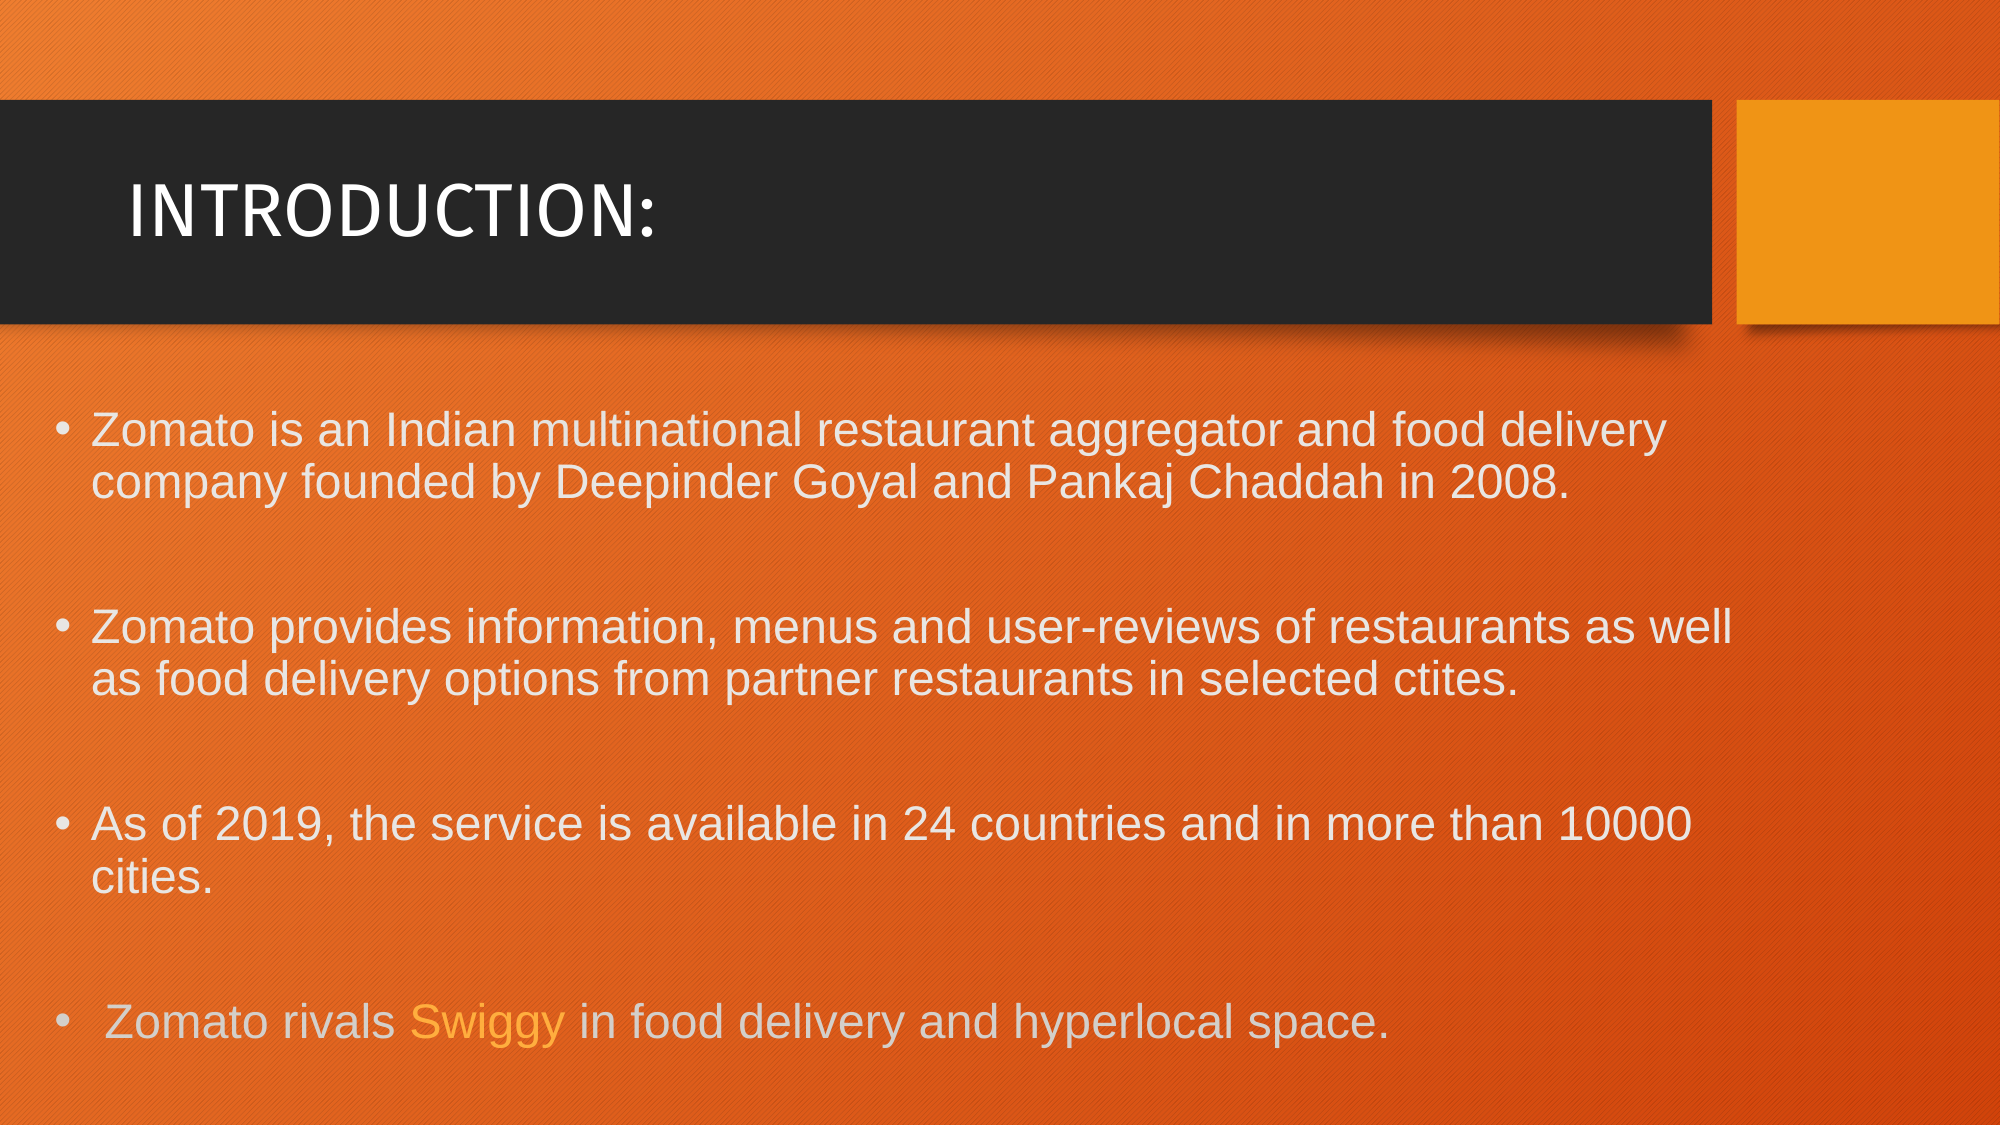

# INTRODUCTION:
Zomato is an Indian multinational restaurant aggregator and food delivery company founded by Deepinder Goyal and Pankaj Chaddah in 2008.

Zomato provides information, menus and user-reviews of restaurants as well as food delivery options from partner restaurants in selected ctites.

As of 2019, the service is available in 24 countries and in more than 10000 cities.

 Zomato rivals Swiggy in food delivery and hyperlocal space.